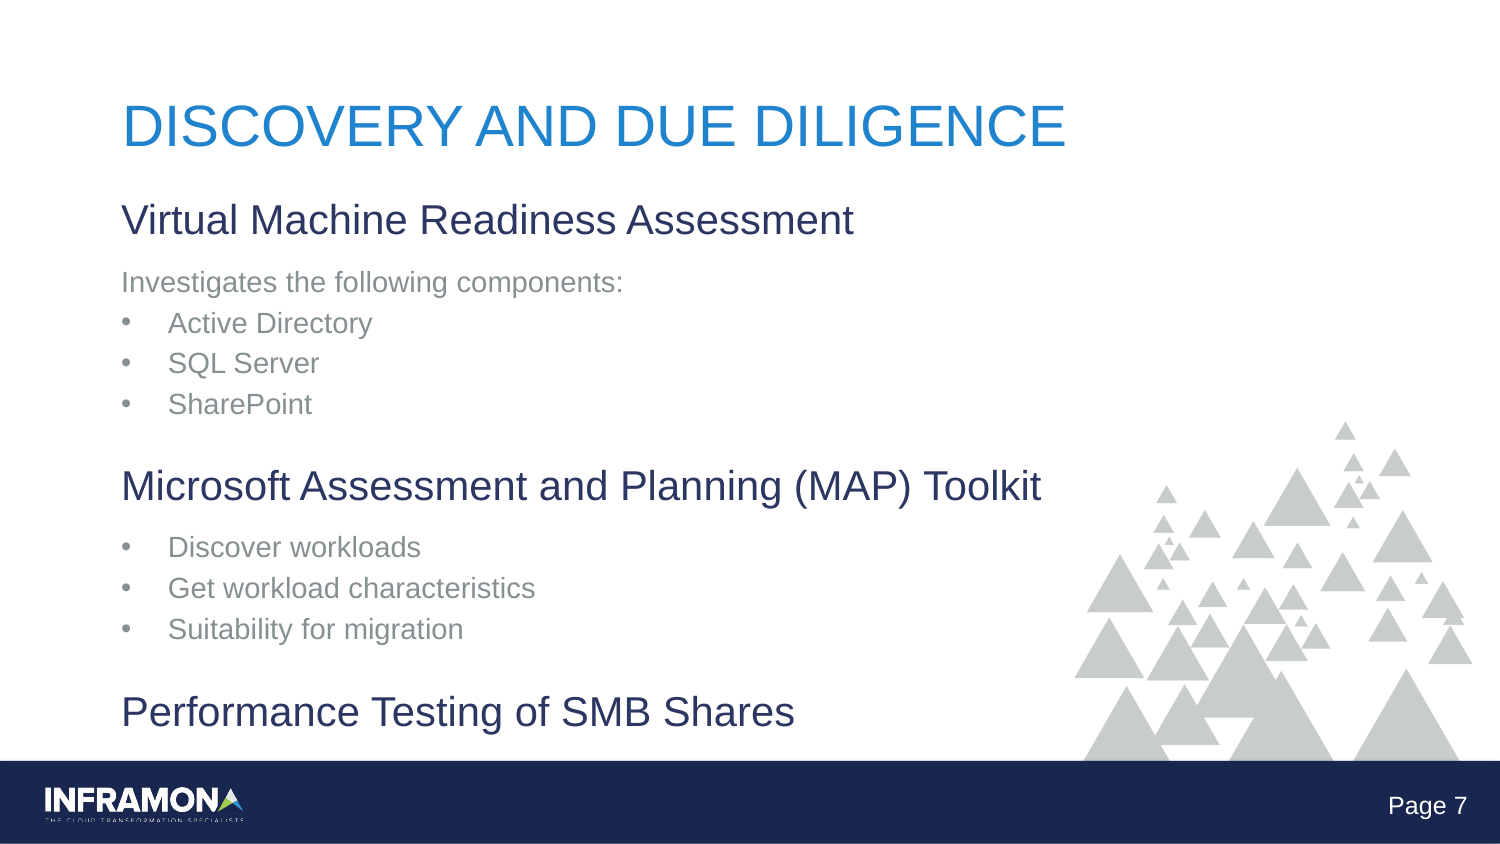

# DISCOVERY AND DUE DILIGENCE
Virtual Machine Readiness Assessment

Investigates the following components:
Active Directory
SQL Server
SharePoint

Microsoft Assessment and Planning (MAP) Toolkit
Discover workloads
Get workload characteristics
Suitability for migration

Performance Testing of SMB Shares
Page 7